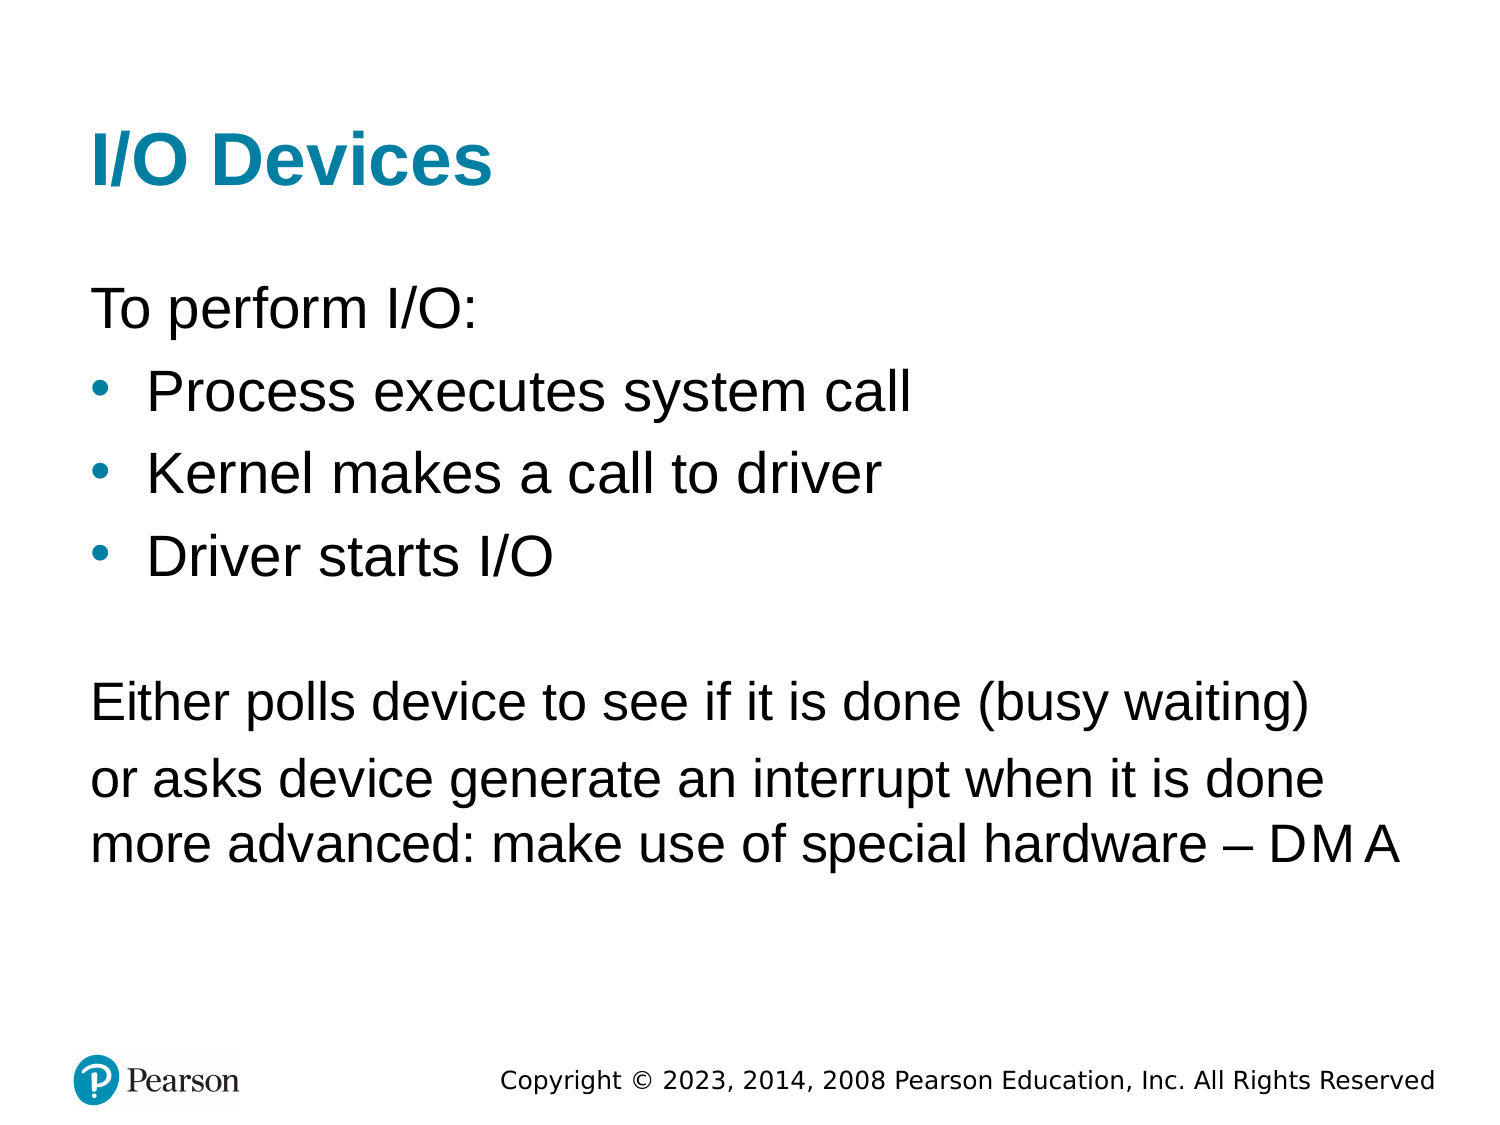

# I/O Devices
To perform I/O:
Process executes system call
Kernel makes a call to driver
Driver starts I/O

Either polls device to see if it is done (busy waiting)
or asks device generate an interrupt when it is done more advanced: make use of special hardware – D M A